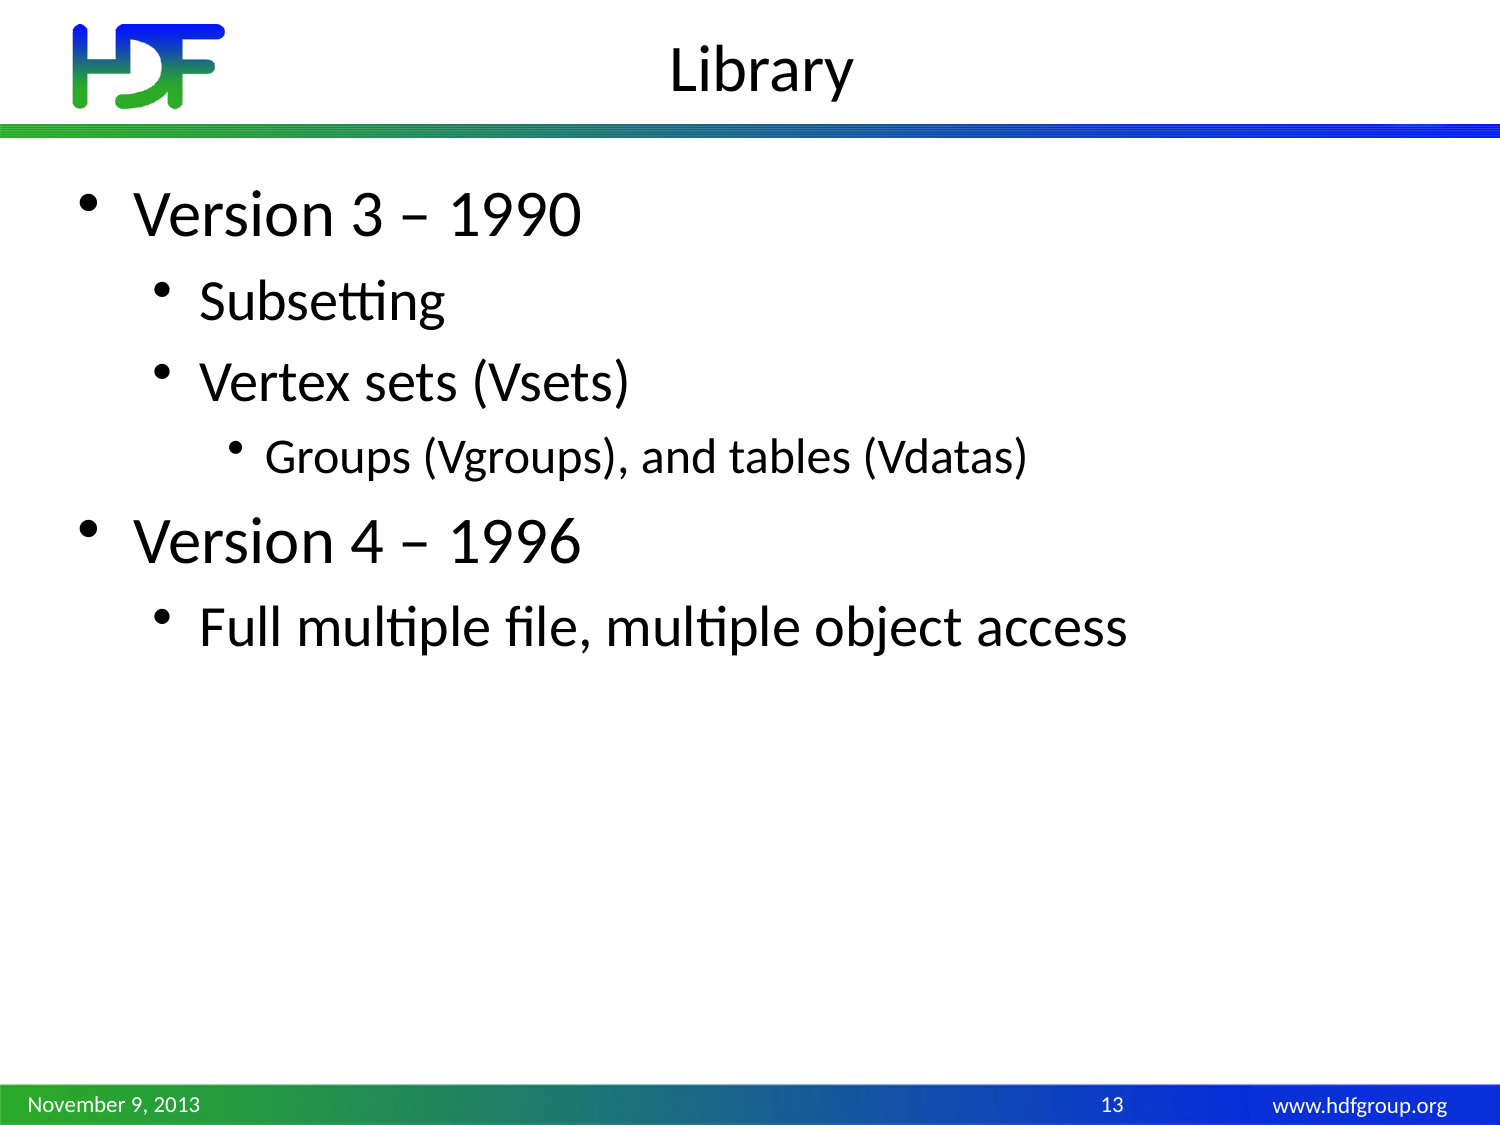

# Library
Version 3 – 1990
Subsetting
Vertex sets (Vsets)
Groups (Vgroups), and tables (Vdatas)
Version 4 – 1996
Full multiple file, multiple object access
November 9, 2013
13